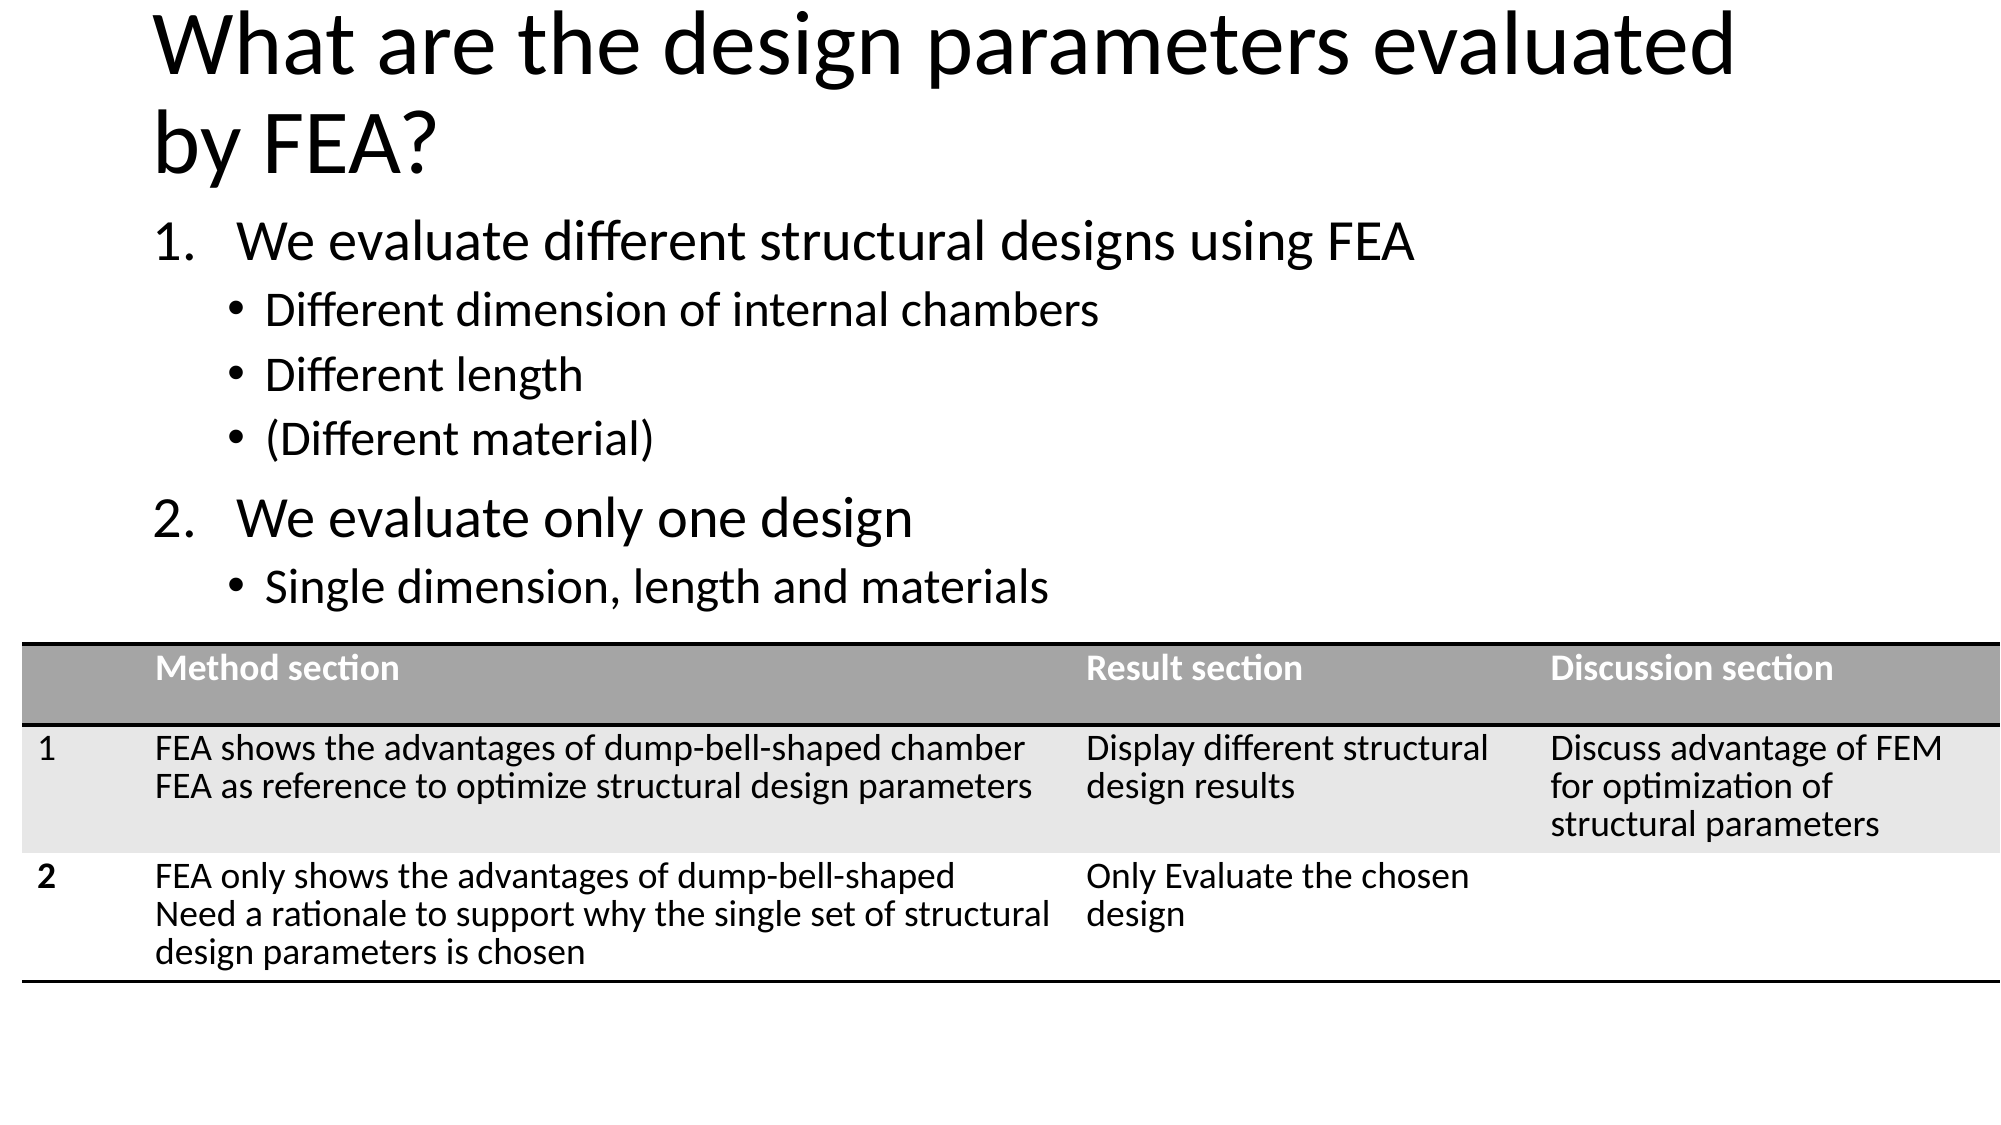

# What are the design parameters evaluated by FEA?
We evaluate different structural designs using FEA
Different dimension of internal chambers
Different length
(Different material)
We evaluate only one design
Single dimension, length and materials

|  | Method section | Result section | Discussion section |
| --- | --- | --- | --- |
| 1 | FEA shows the advantages of dump-bell-shaped chamber FEA as reference to optimize structural design parameters | Display different structural design results | Discuss advantage of FEM for optimization of structural parameters |
| 2 | FEA only shows the advantages of dump-bell-shaped Need a rationale to support why the single set of structural design parameters is chosen | Only Evaluate the chosen design |  |